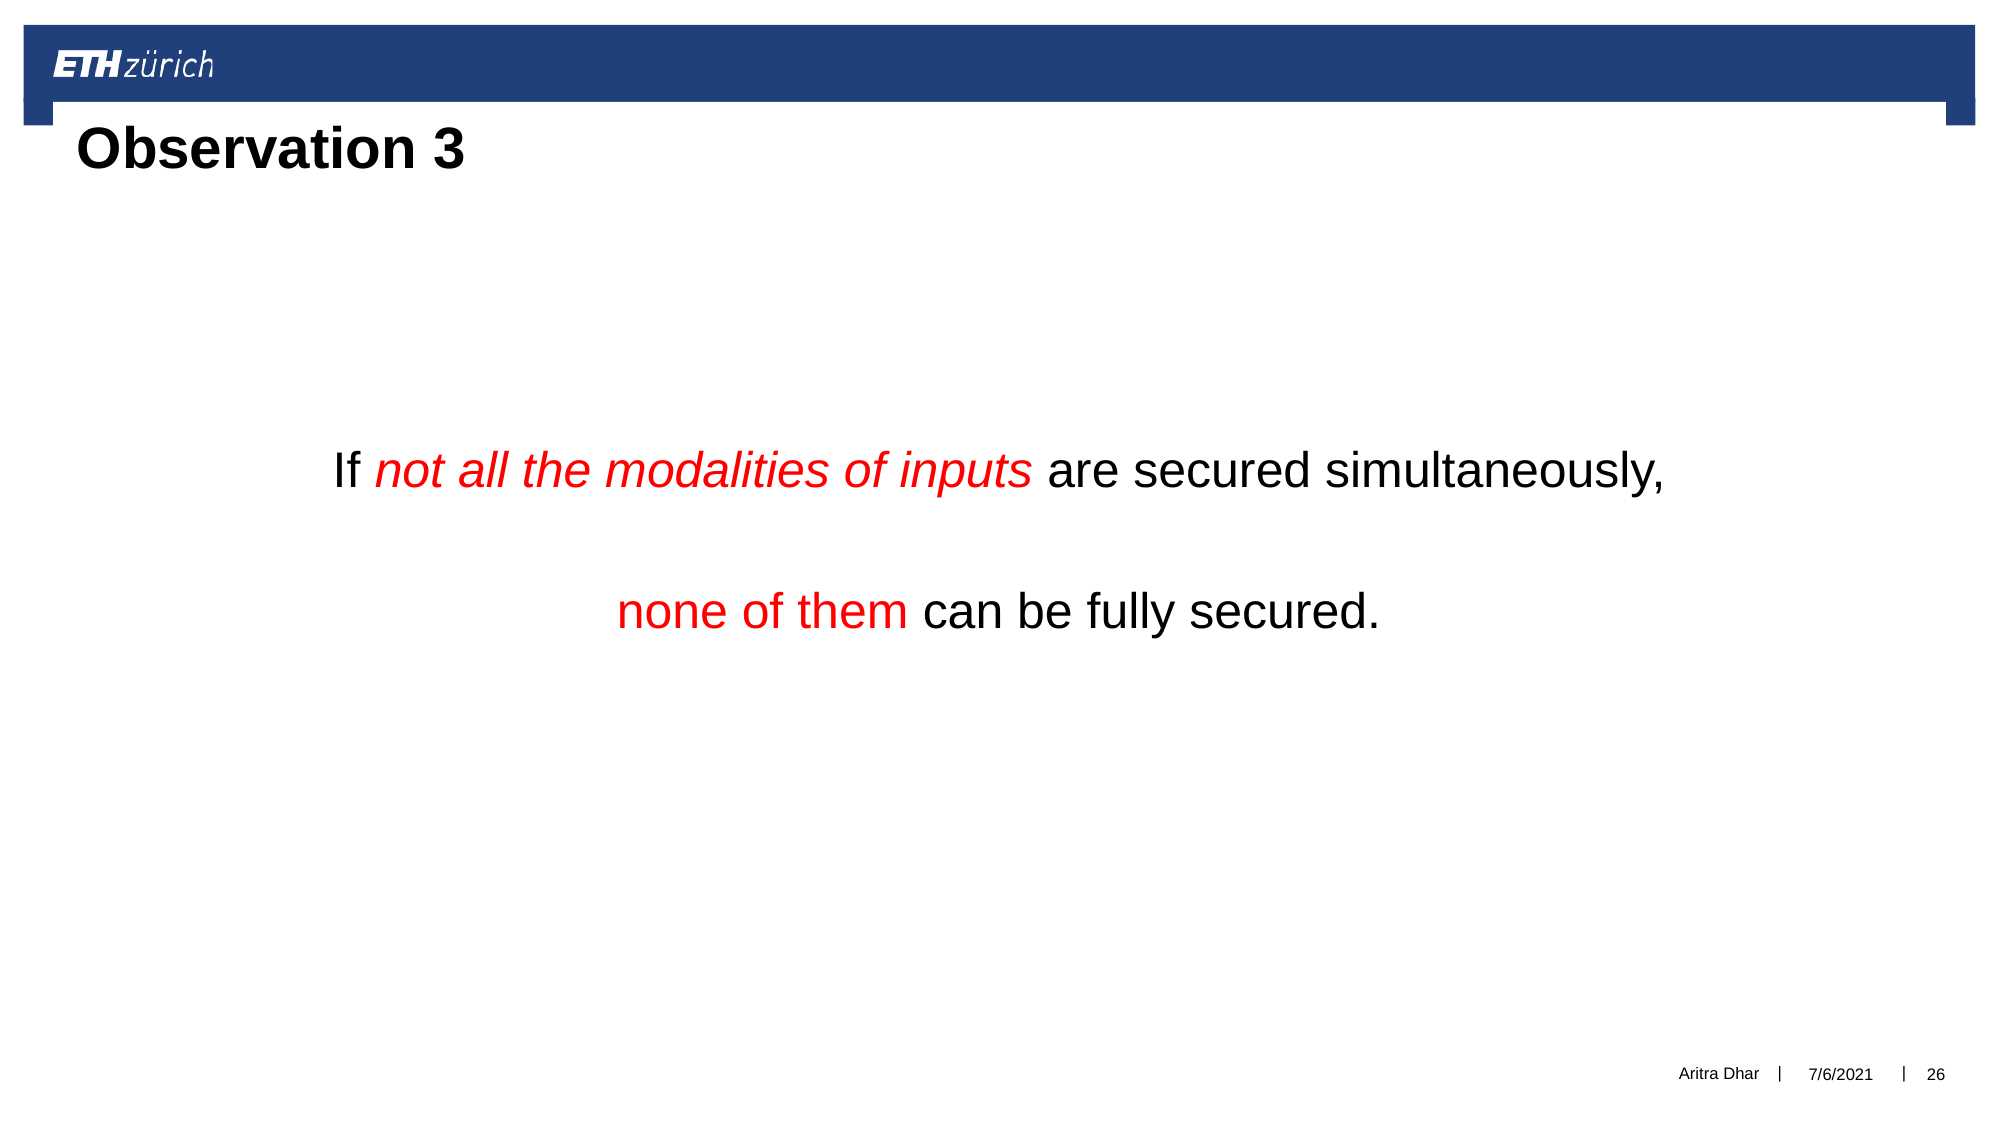

# Observation 3
If not all the modalities of inputs are secured simultaneously,

none of them can be fully secured.
Aritra Dhar
7/6/2021
26